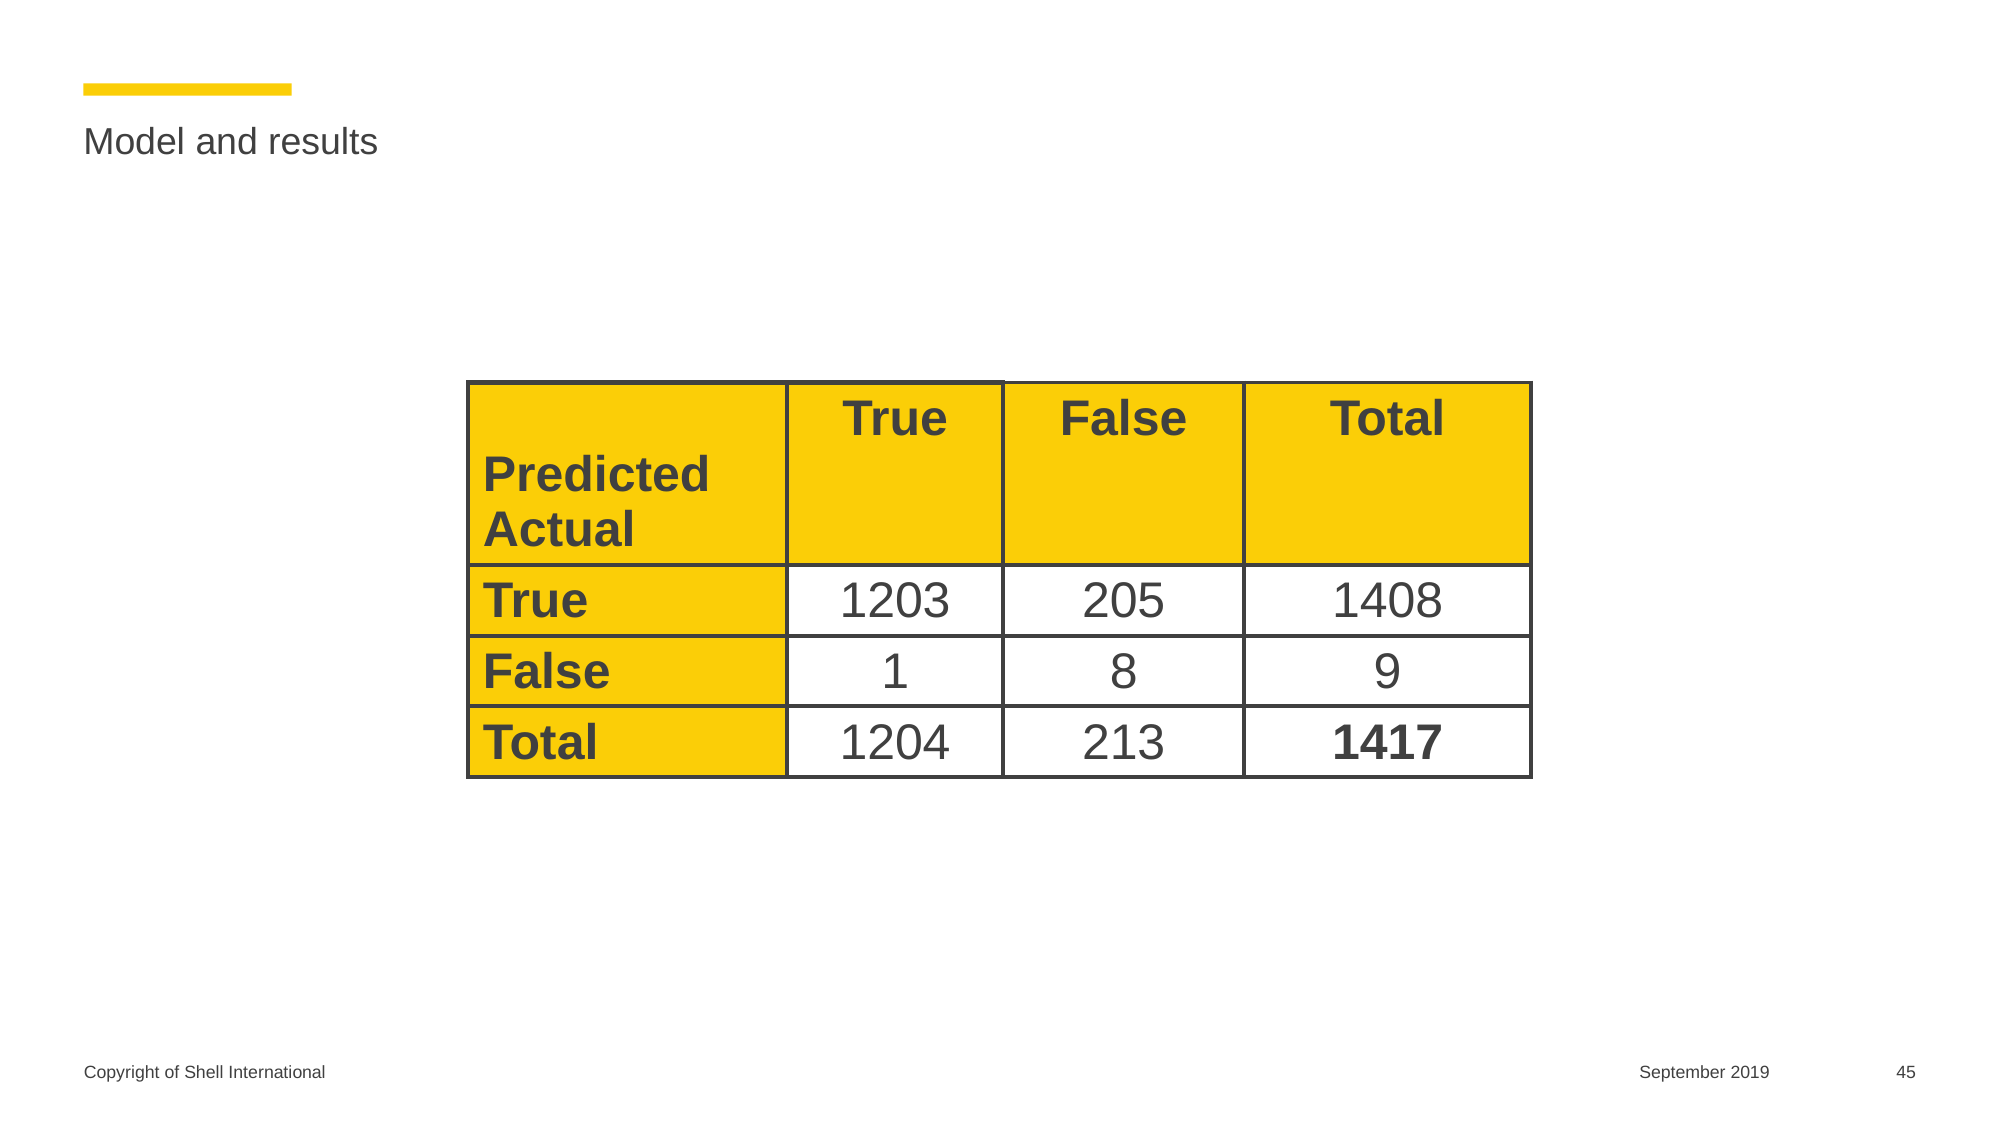

# Model and results
| Predicted Actual | True | False | Total |
| --- | --- | --- | --- |
| True | 1203 | 205 | 1408 |
| False | 1 | 8 | 9 |
| Total | 1204 | 213 | 1417 |

45
September 2019